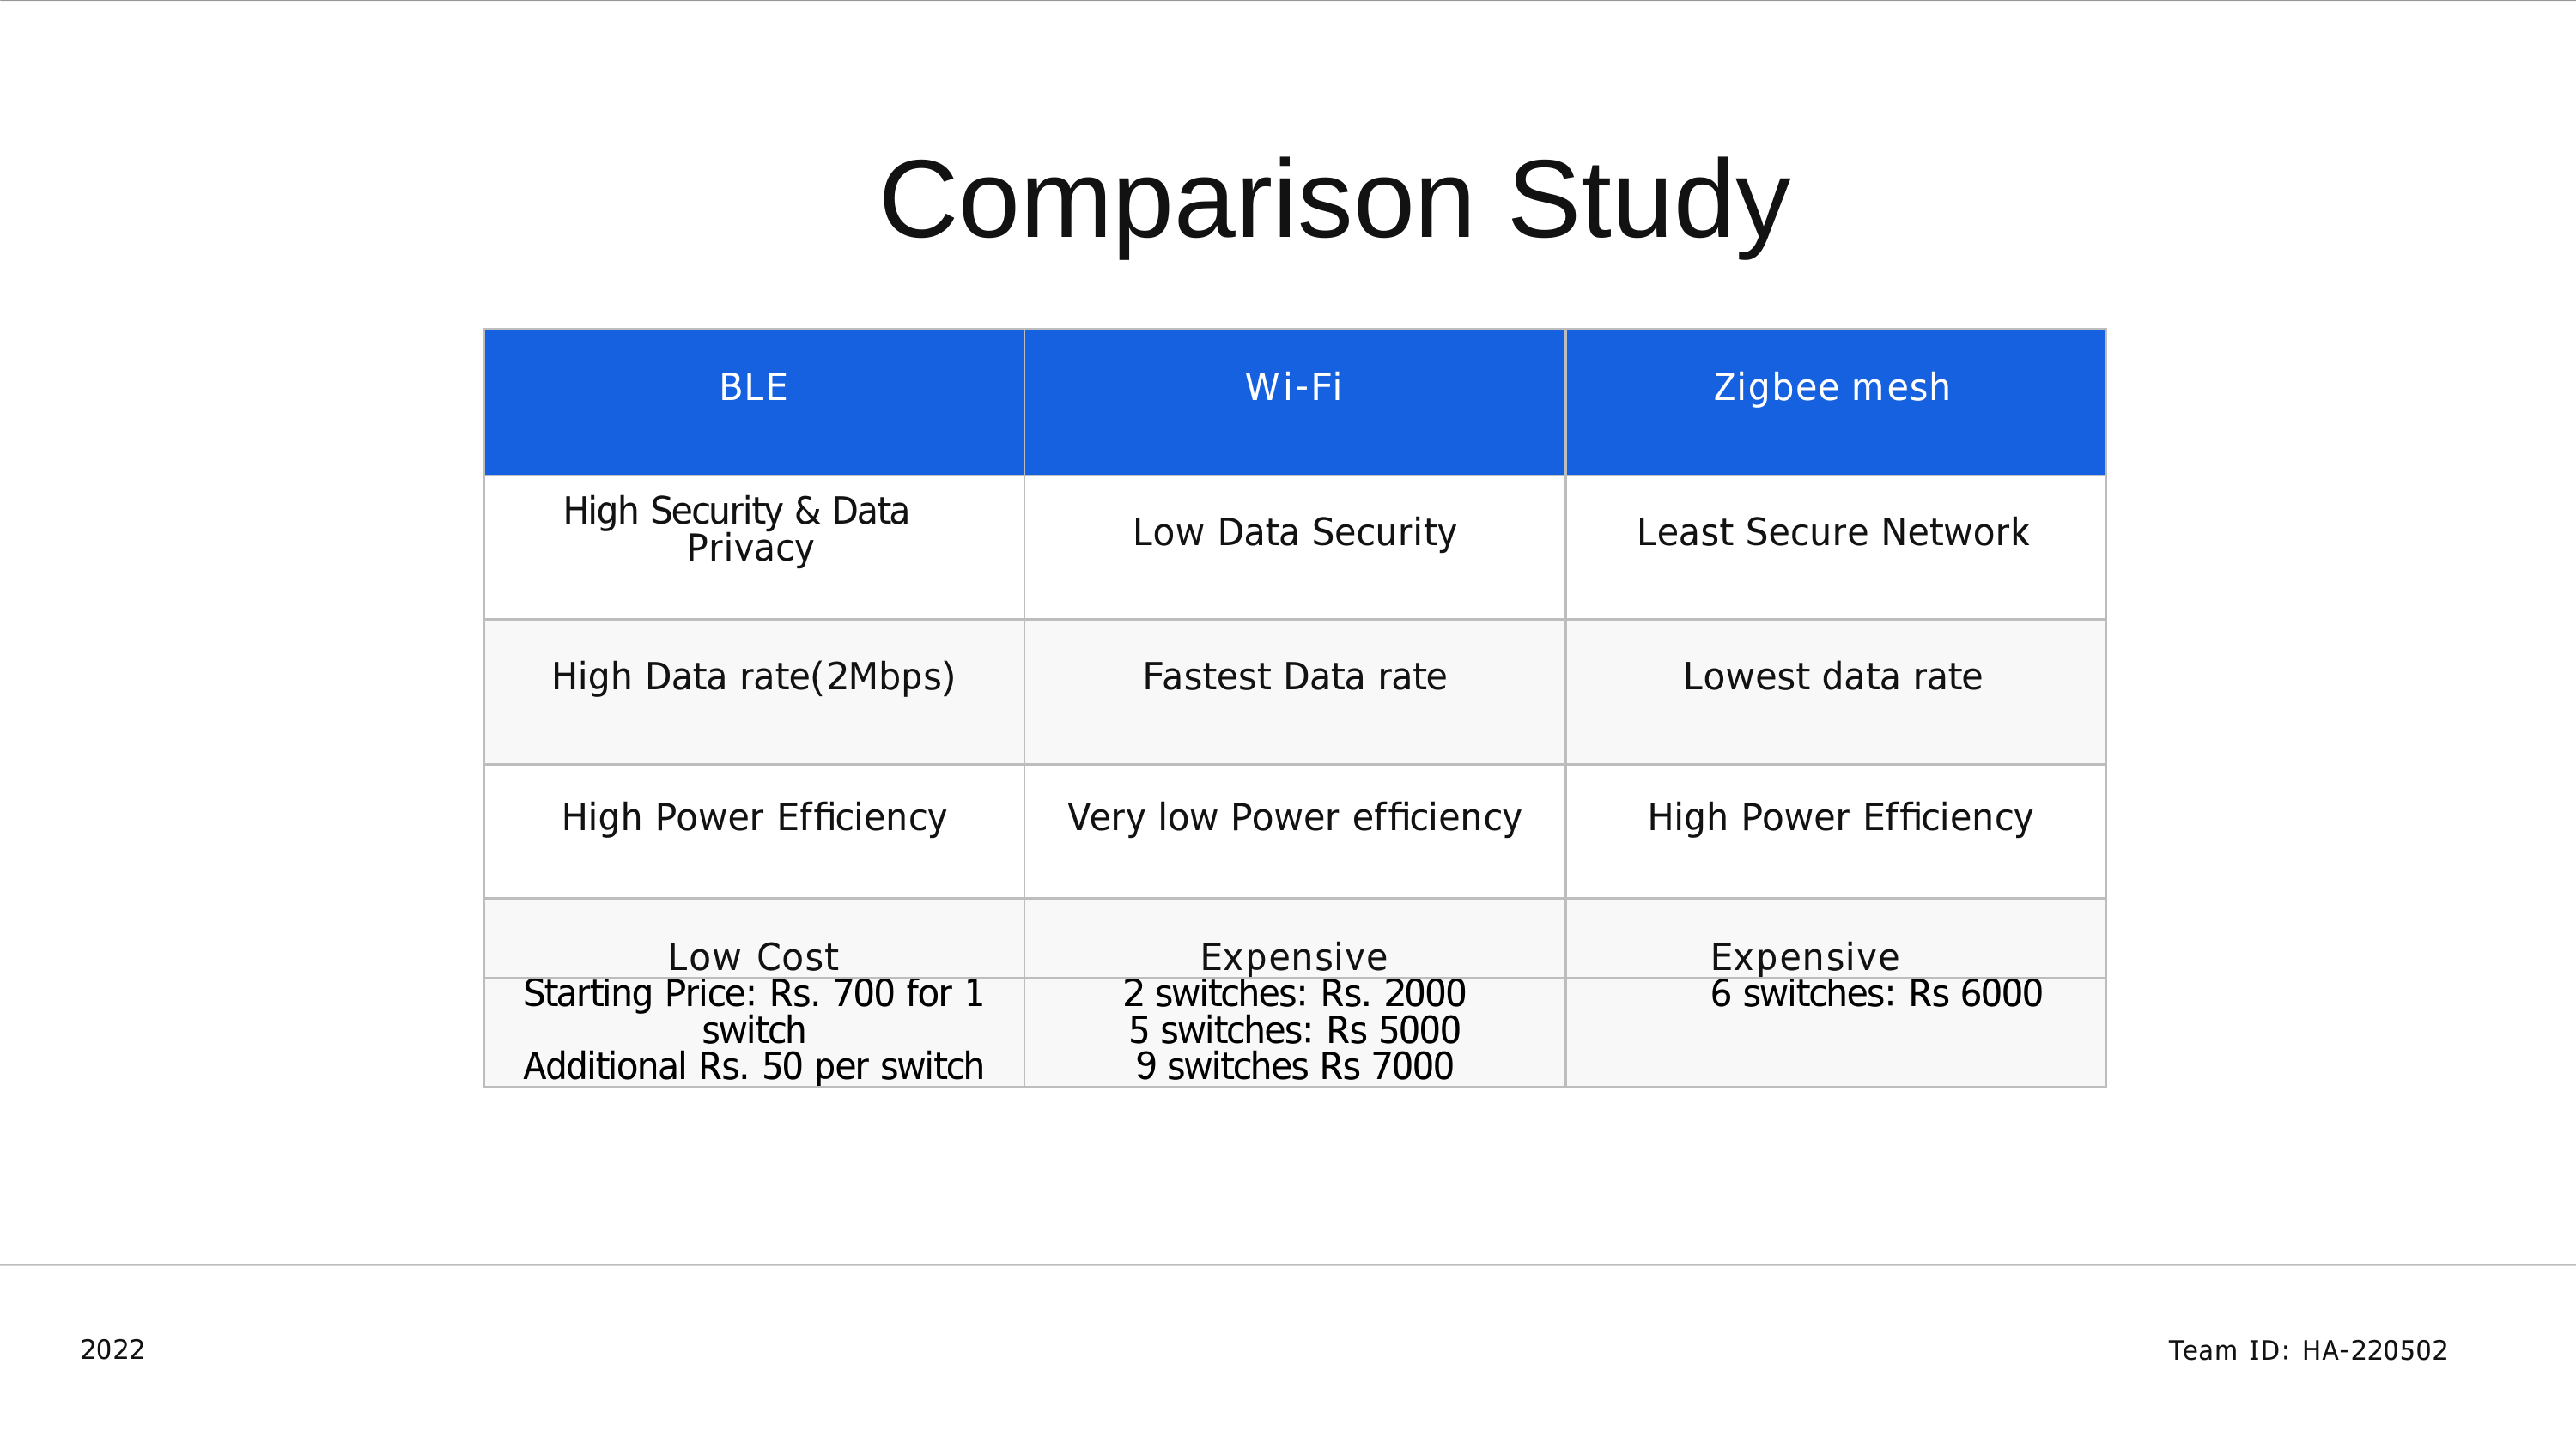

# Comparison Study
| BLE | Wi-Fi | Zigbee mesh |
| --- | --- | --- |
| High Security & Data  Privacy | Low Data Security | Least Secure Network |
| High Data rate(2Mbps) | Fastest Data rate | Lowest data rate |
| High Power Efficiency | Very low Power efficiency | High Power Efficiency |
| Low Cost | Expensive | Expensive |
| Starting Price: Rs. 700 for 1 switch Additional Rs. 50 per switch | 2 switches: Rs. 2000 5 switches: Rs 5000 9 switches Rs 7000 | 6 switches: Rs 6000 |

2022
Team ID: HA-220502